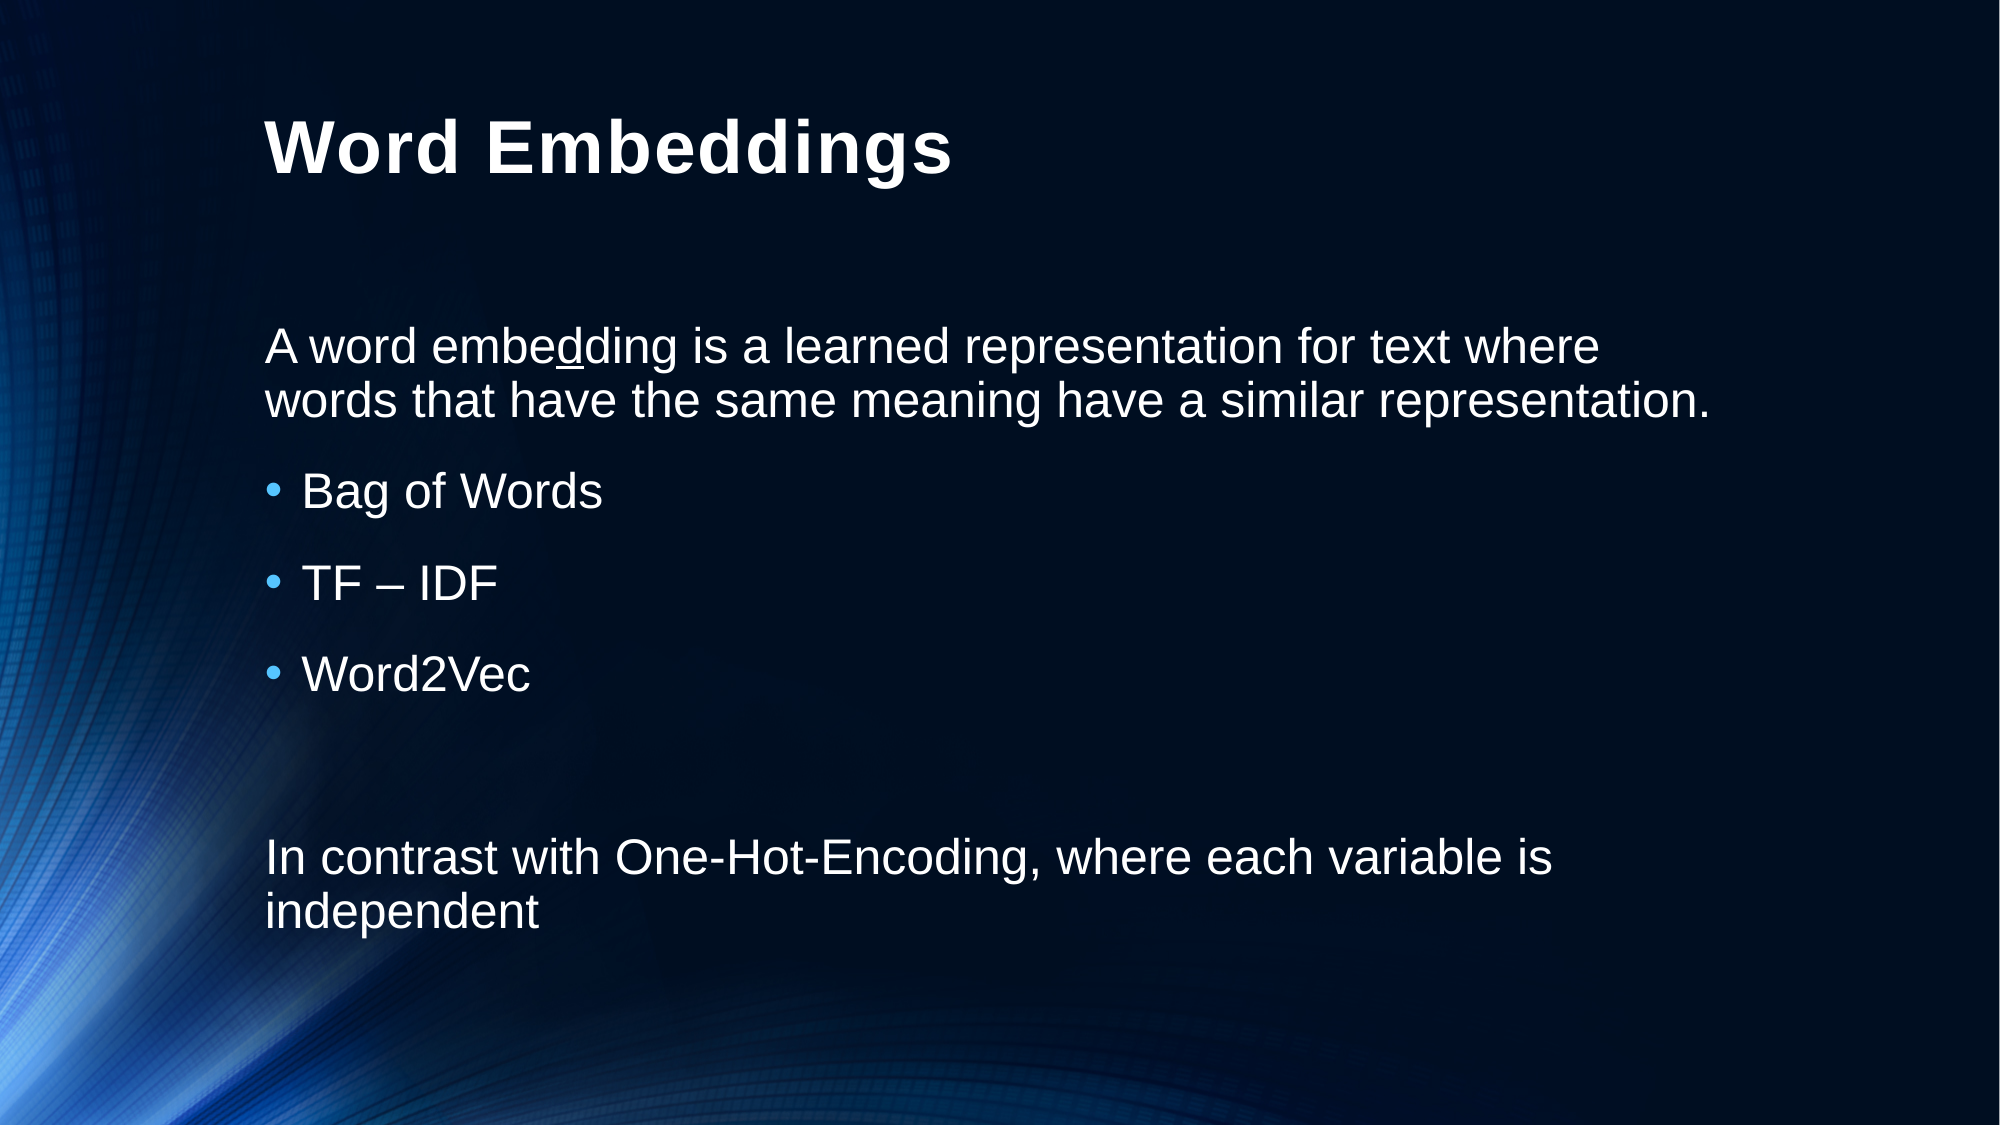

# Word Embeddings
A word embedding is a learned representation for text where words that have the same meaning have a similar representation.
Bag of Words
TF – IDF
Word2Vec

In contrast with One-Hot-Encoding, where each variable is independent